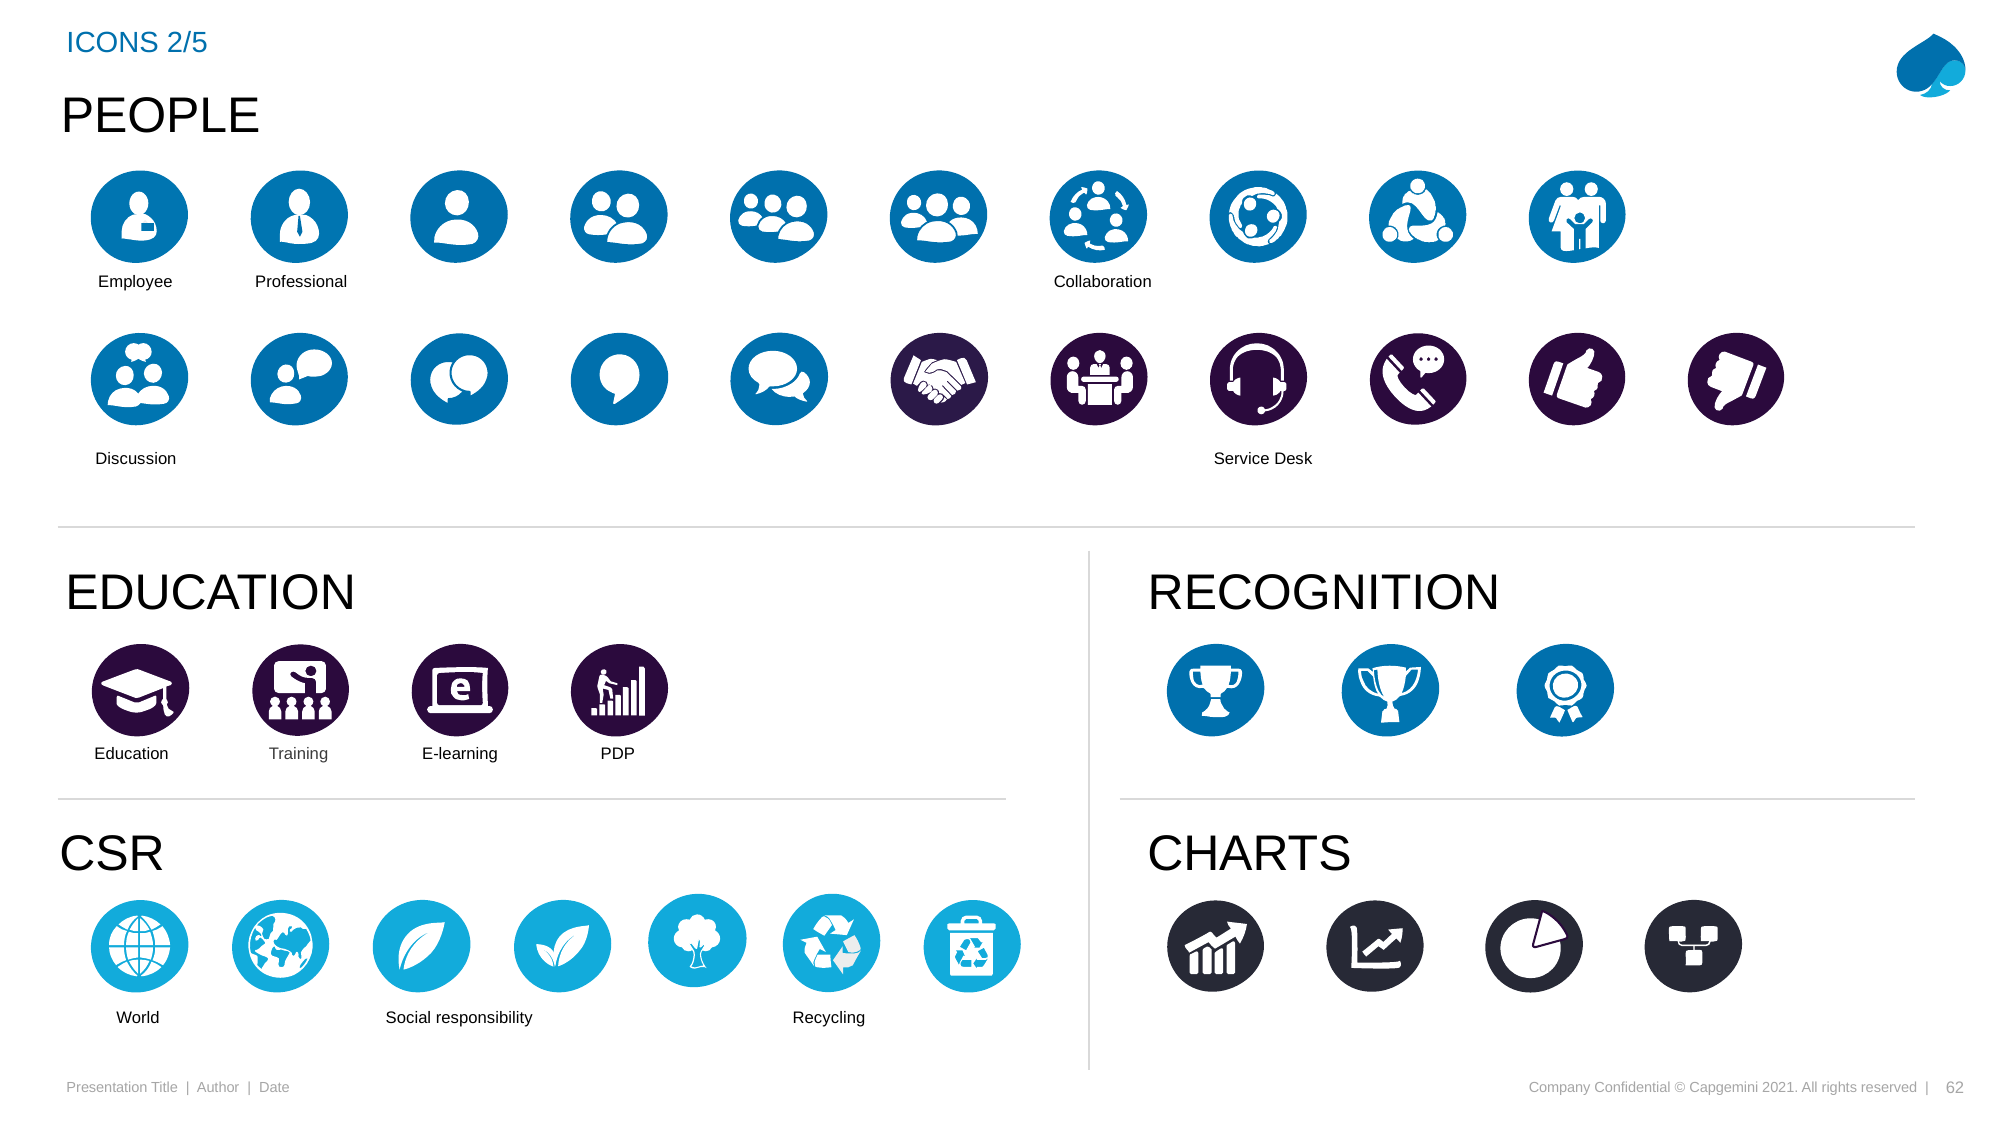

Icons 2/5
PEOPLE

Employee
Professional
Collaboration

Discussion
Service Desk
EDUCATION
RECOGNITION

Education
Training
E-learning
PDP
CSR
CHARTS

World
Social responsibility
Recycling